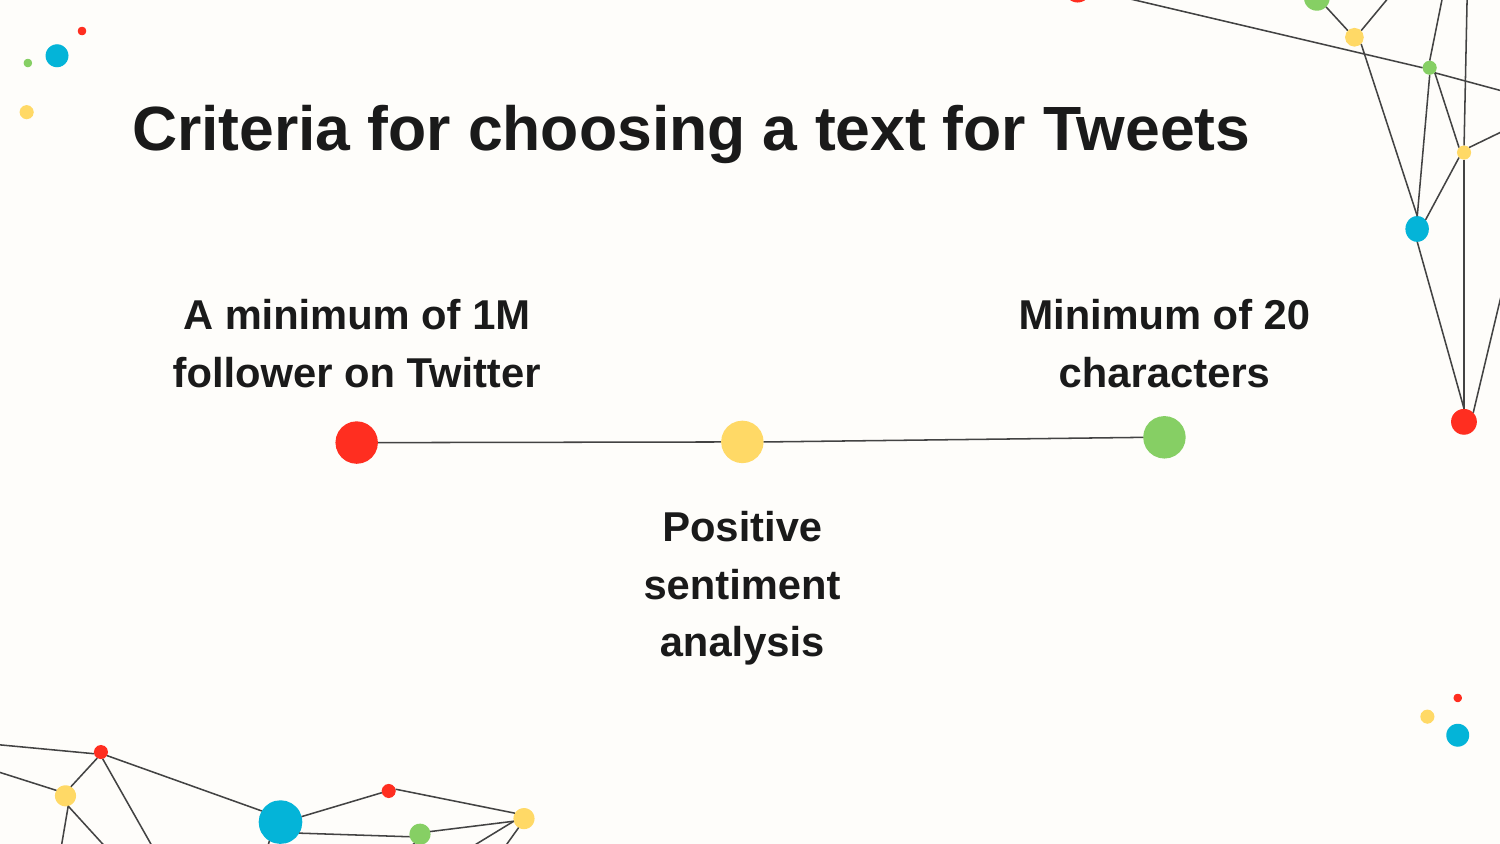

# Criteria for choosing a text for Tweets
A minimum of 1M follower on Twitter
Minimum of 20 characters

Positive sentiment analysis